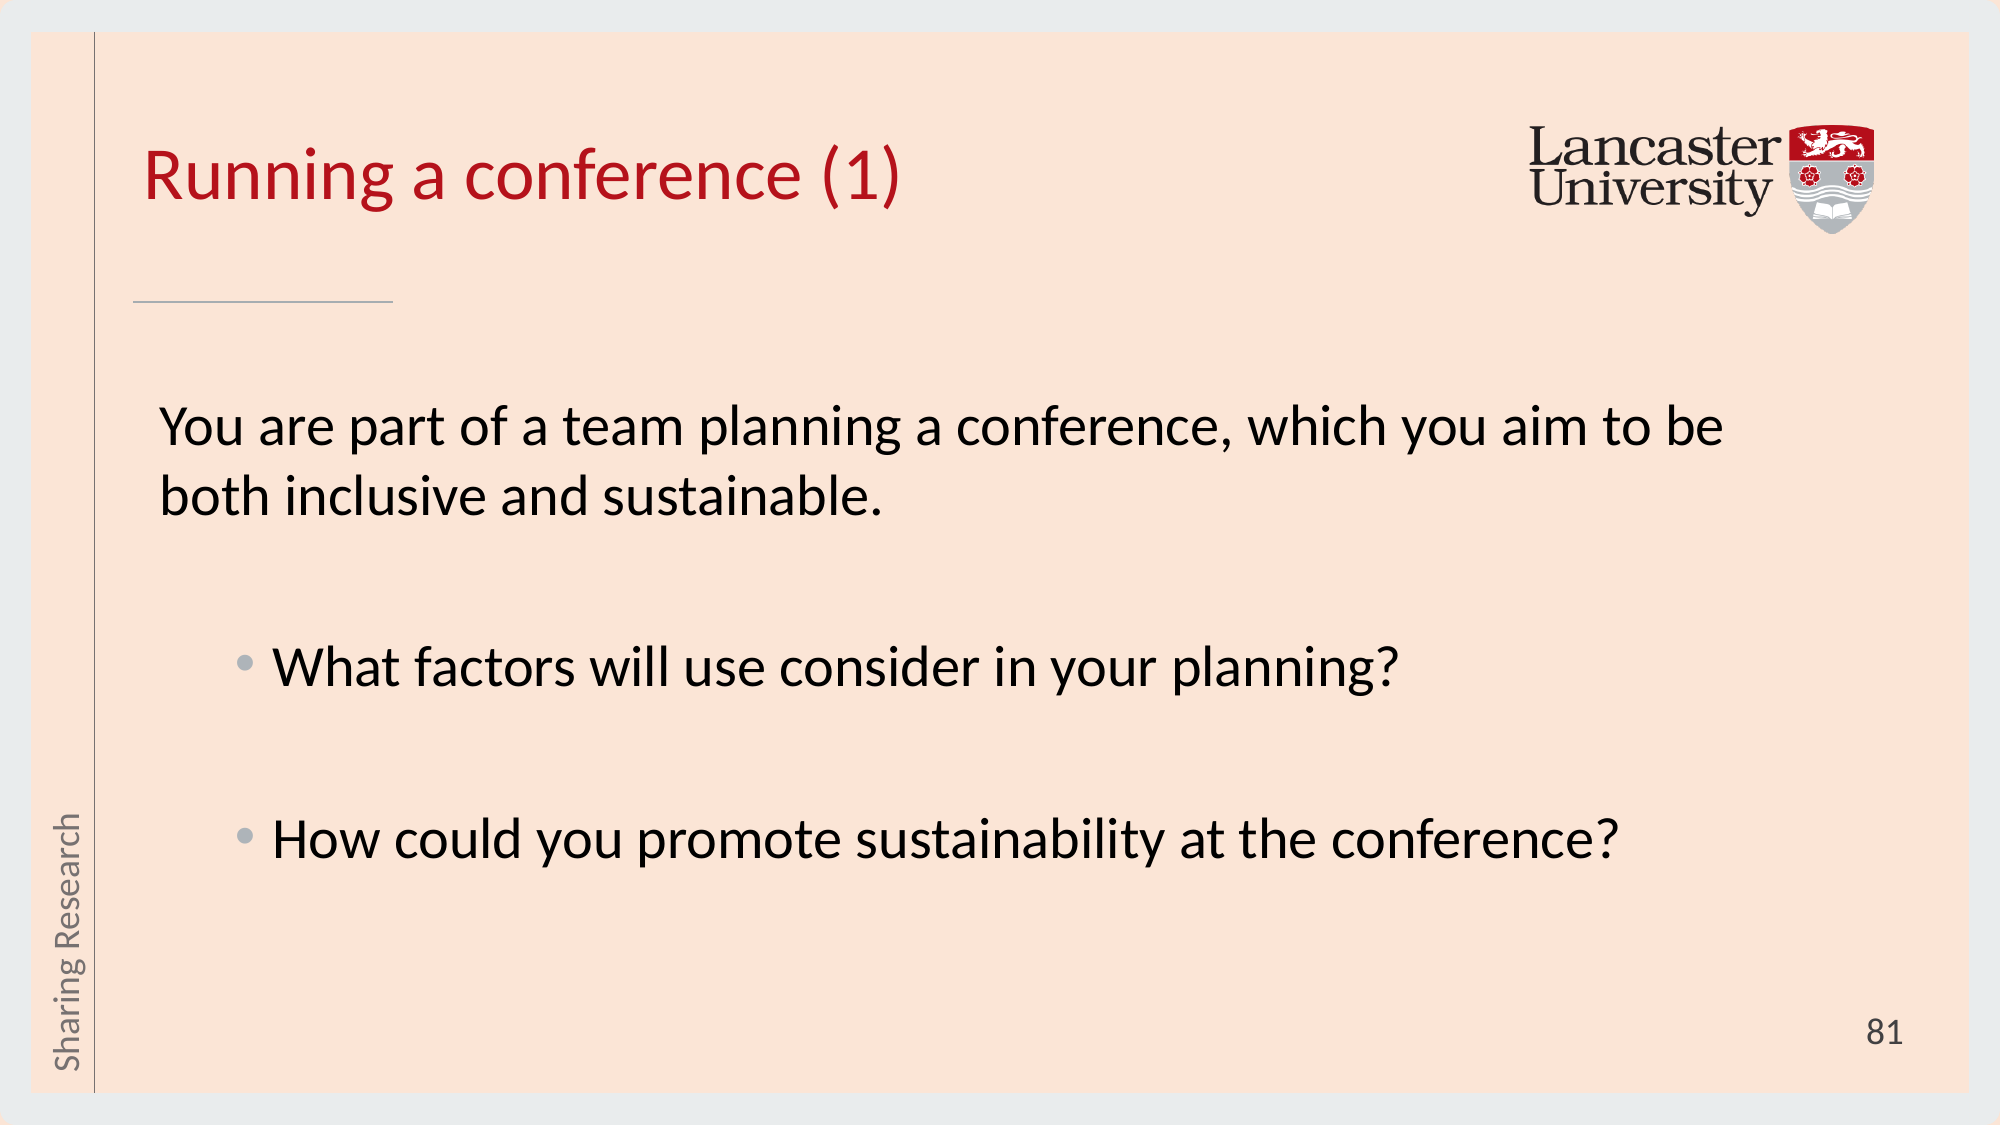

# Running a conference (1)
You are part of a team planning a conference, which you aim to be both inclusive and sustainable.

What factors will use consider in your planning?

How could you promote sustainability at the conference?
Sharing Research
81